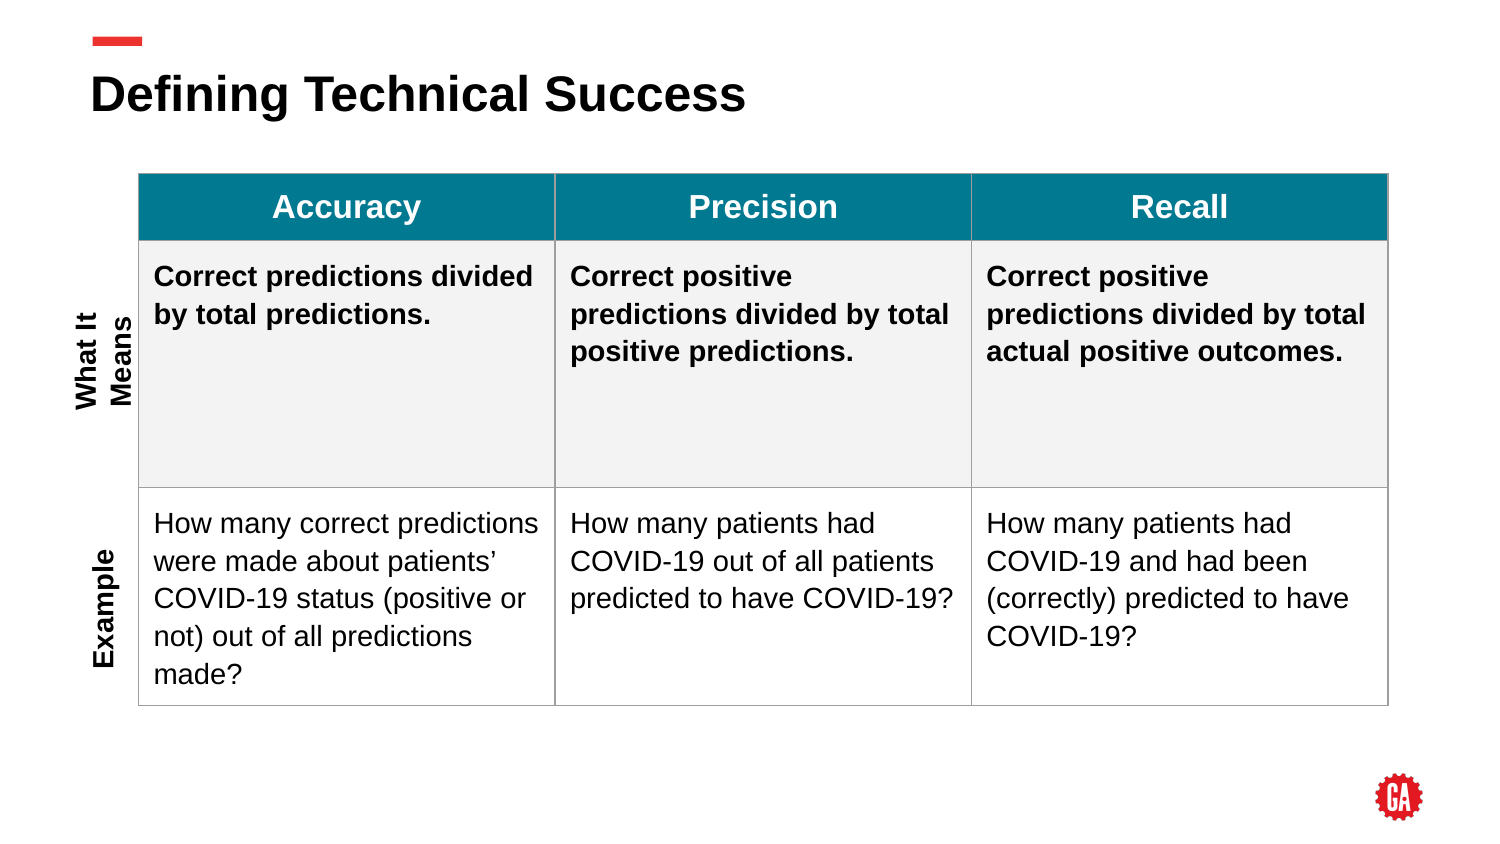

# Defining Technical Success
| Accuracy | Precision | Recall |
| --- | --- | --- |
| Correct predictions divided by total predictions. | Correct positive predictions divided by total positive predictions. | Correct positive predictions divided by total actual positive outcomes. |
| How many correct predictions were made about patients’ COVID-19 status (positive or not) out of all predictions made? | How many patients had COVID-19 out of all patients predicted to have COVID-19? | How many patients had COVID-19 and had been (correctly) predicted to have COVID-19? |
What It Means
Example